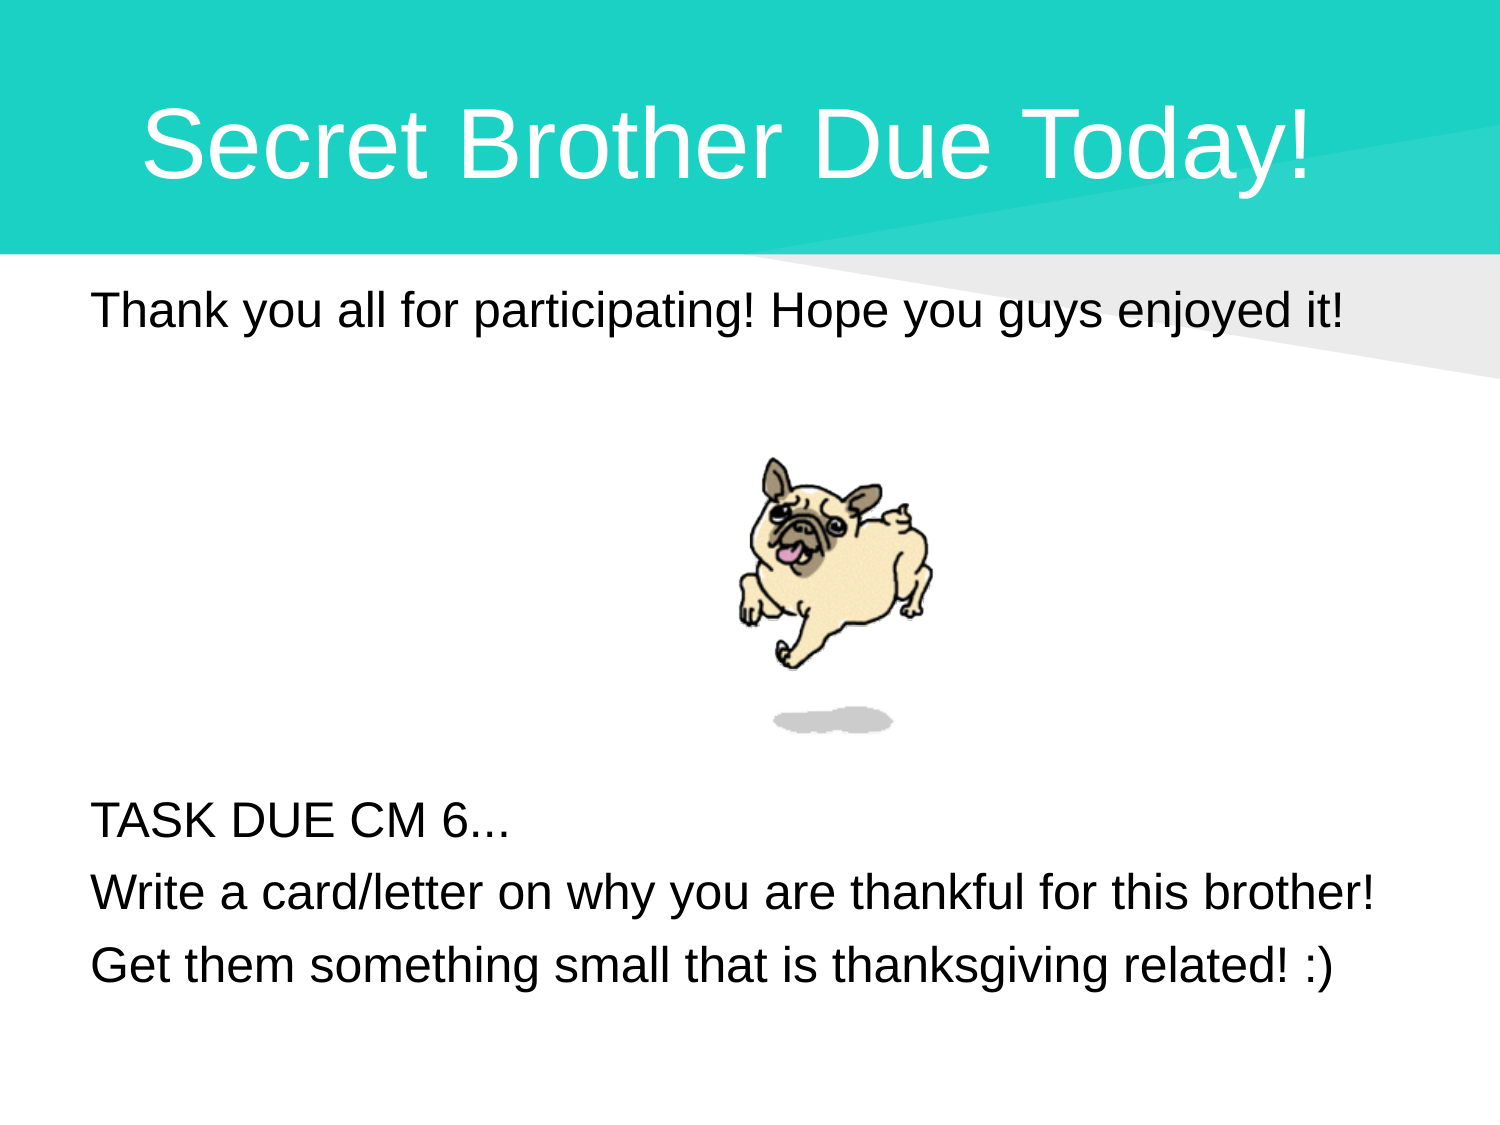

# Secret Brother Due Today!
Thank you all for participating! Hope you guys enjoyed it!

TASK DUE CM 6...
Write a card/letter on why you are thankful for this brother!
Get them something small that is thanksgiving related! :)